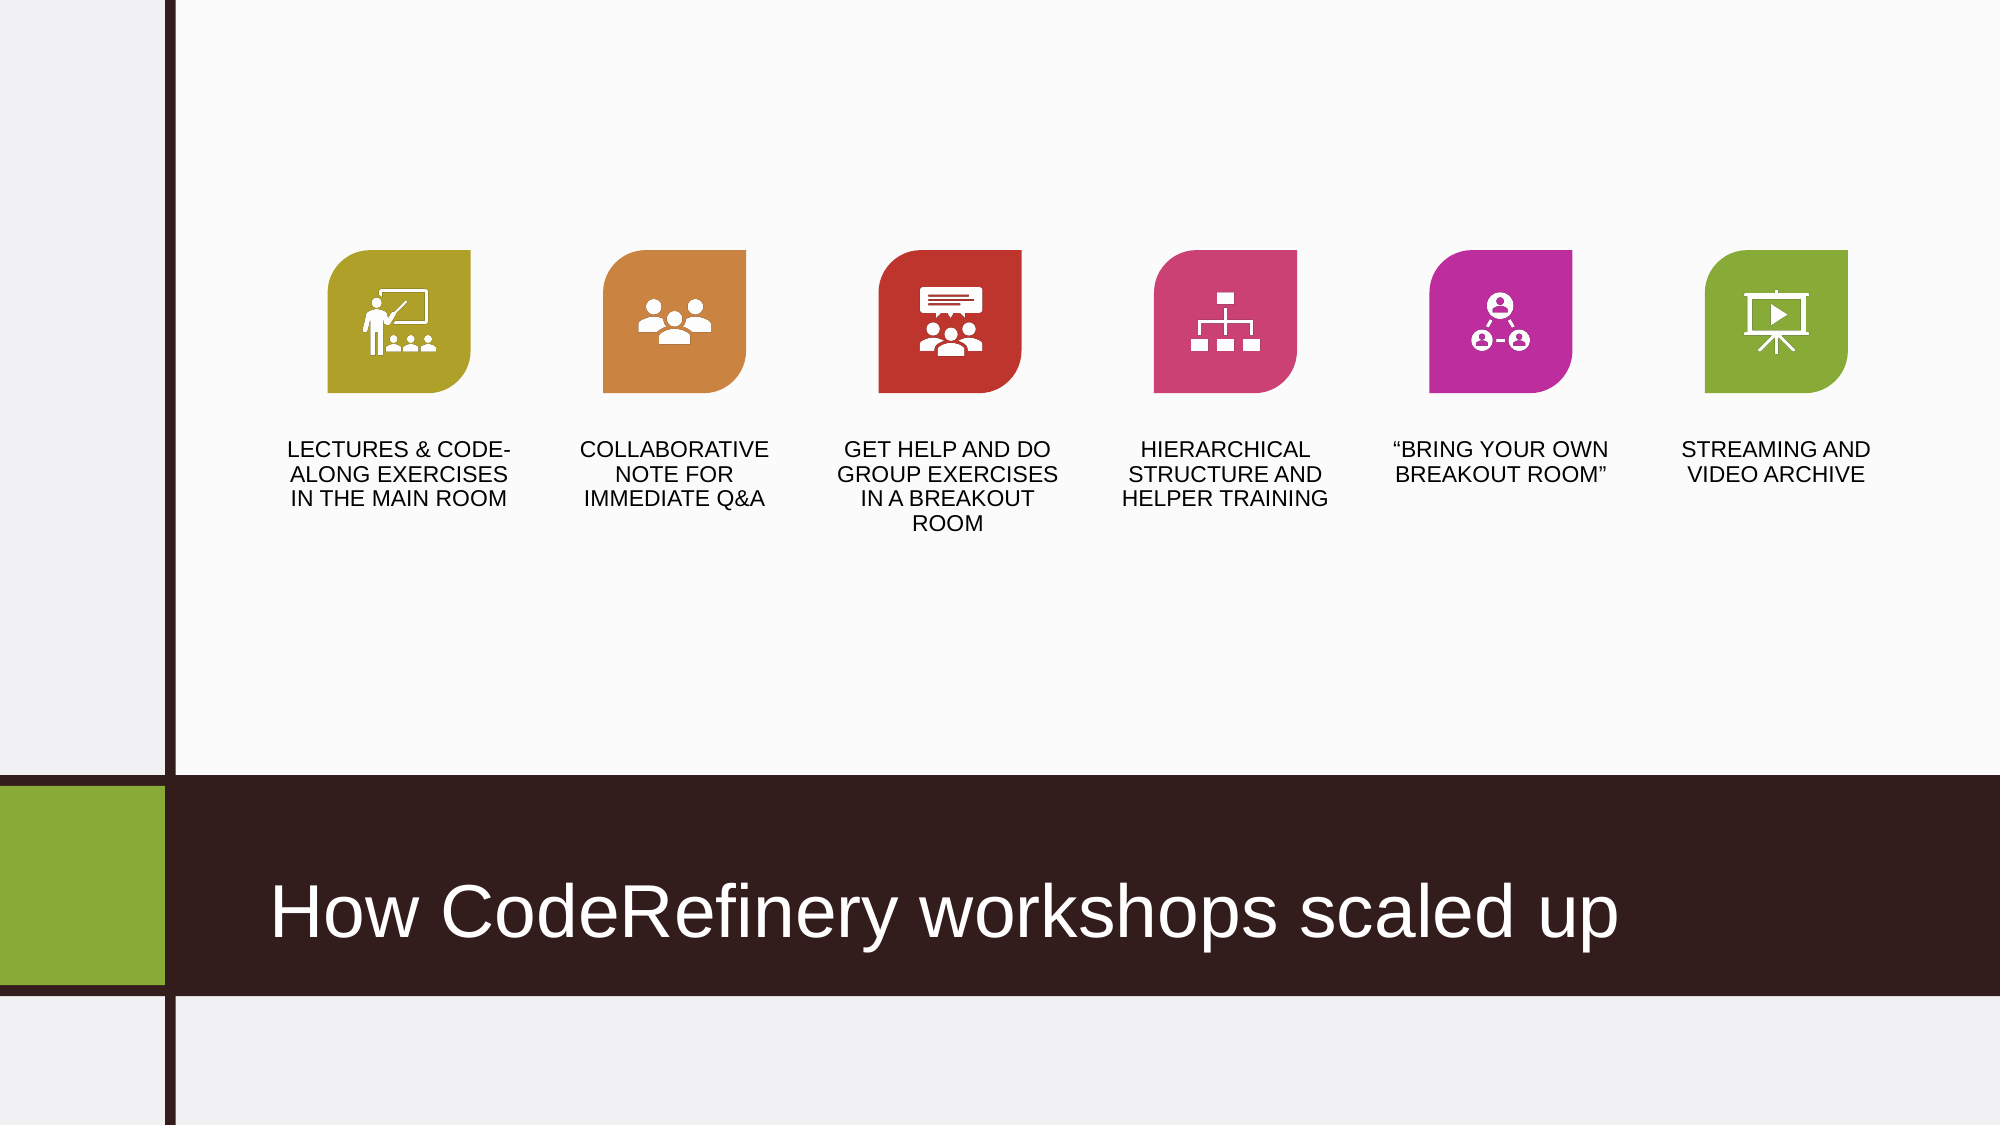

LECTURES & CODE-ALONG EXERCISES IN THE MAIN ROOM

COLLABORATIVE NOTE FOR IMMEDIATE Q&A

GET HELP AND DO GROUP EXERCISES IN A BREAKOUT ROOM

HIERARCHICAL STRUCTURE AND HELPER TRAINING

“BRING YOUR OWN BREAKOUT ROOM”

STREAMING AND VIDEO ARCHIVE

# How CodeRefinery workshops scaled up